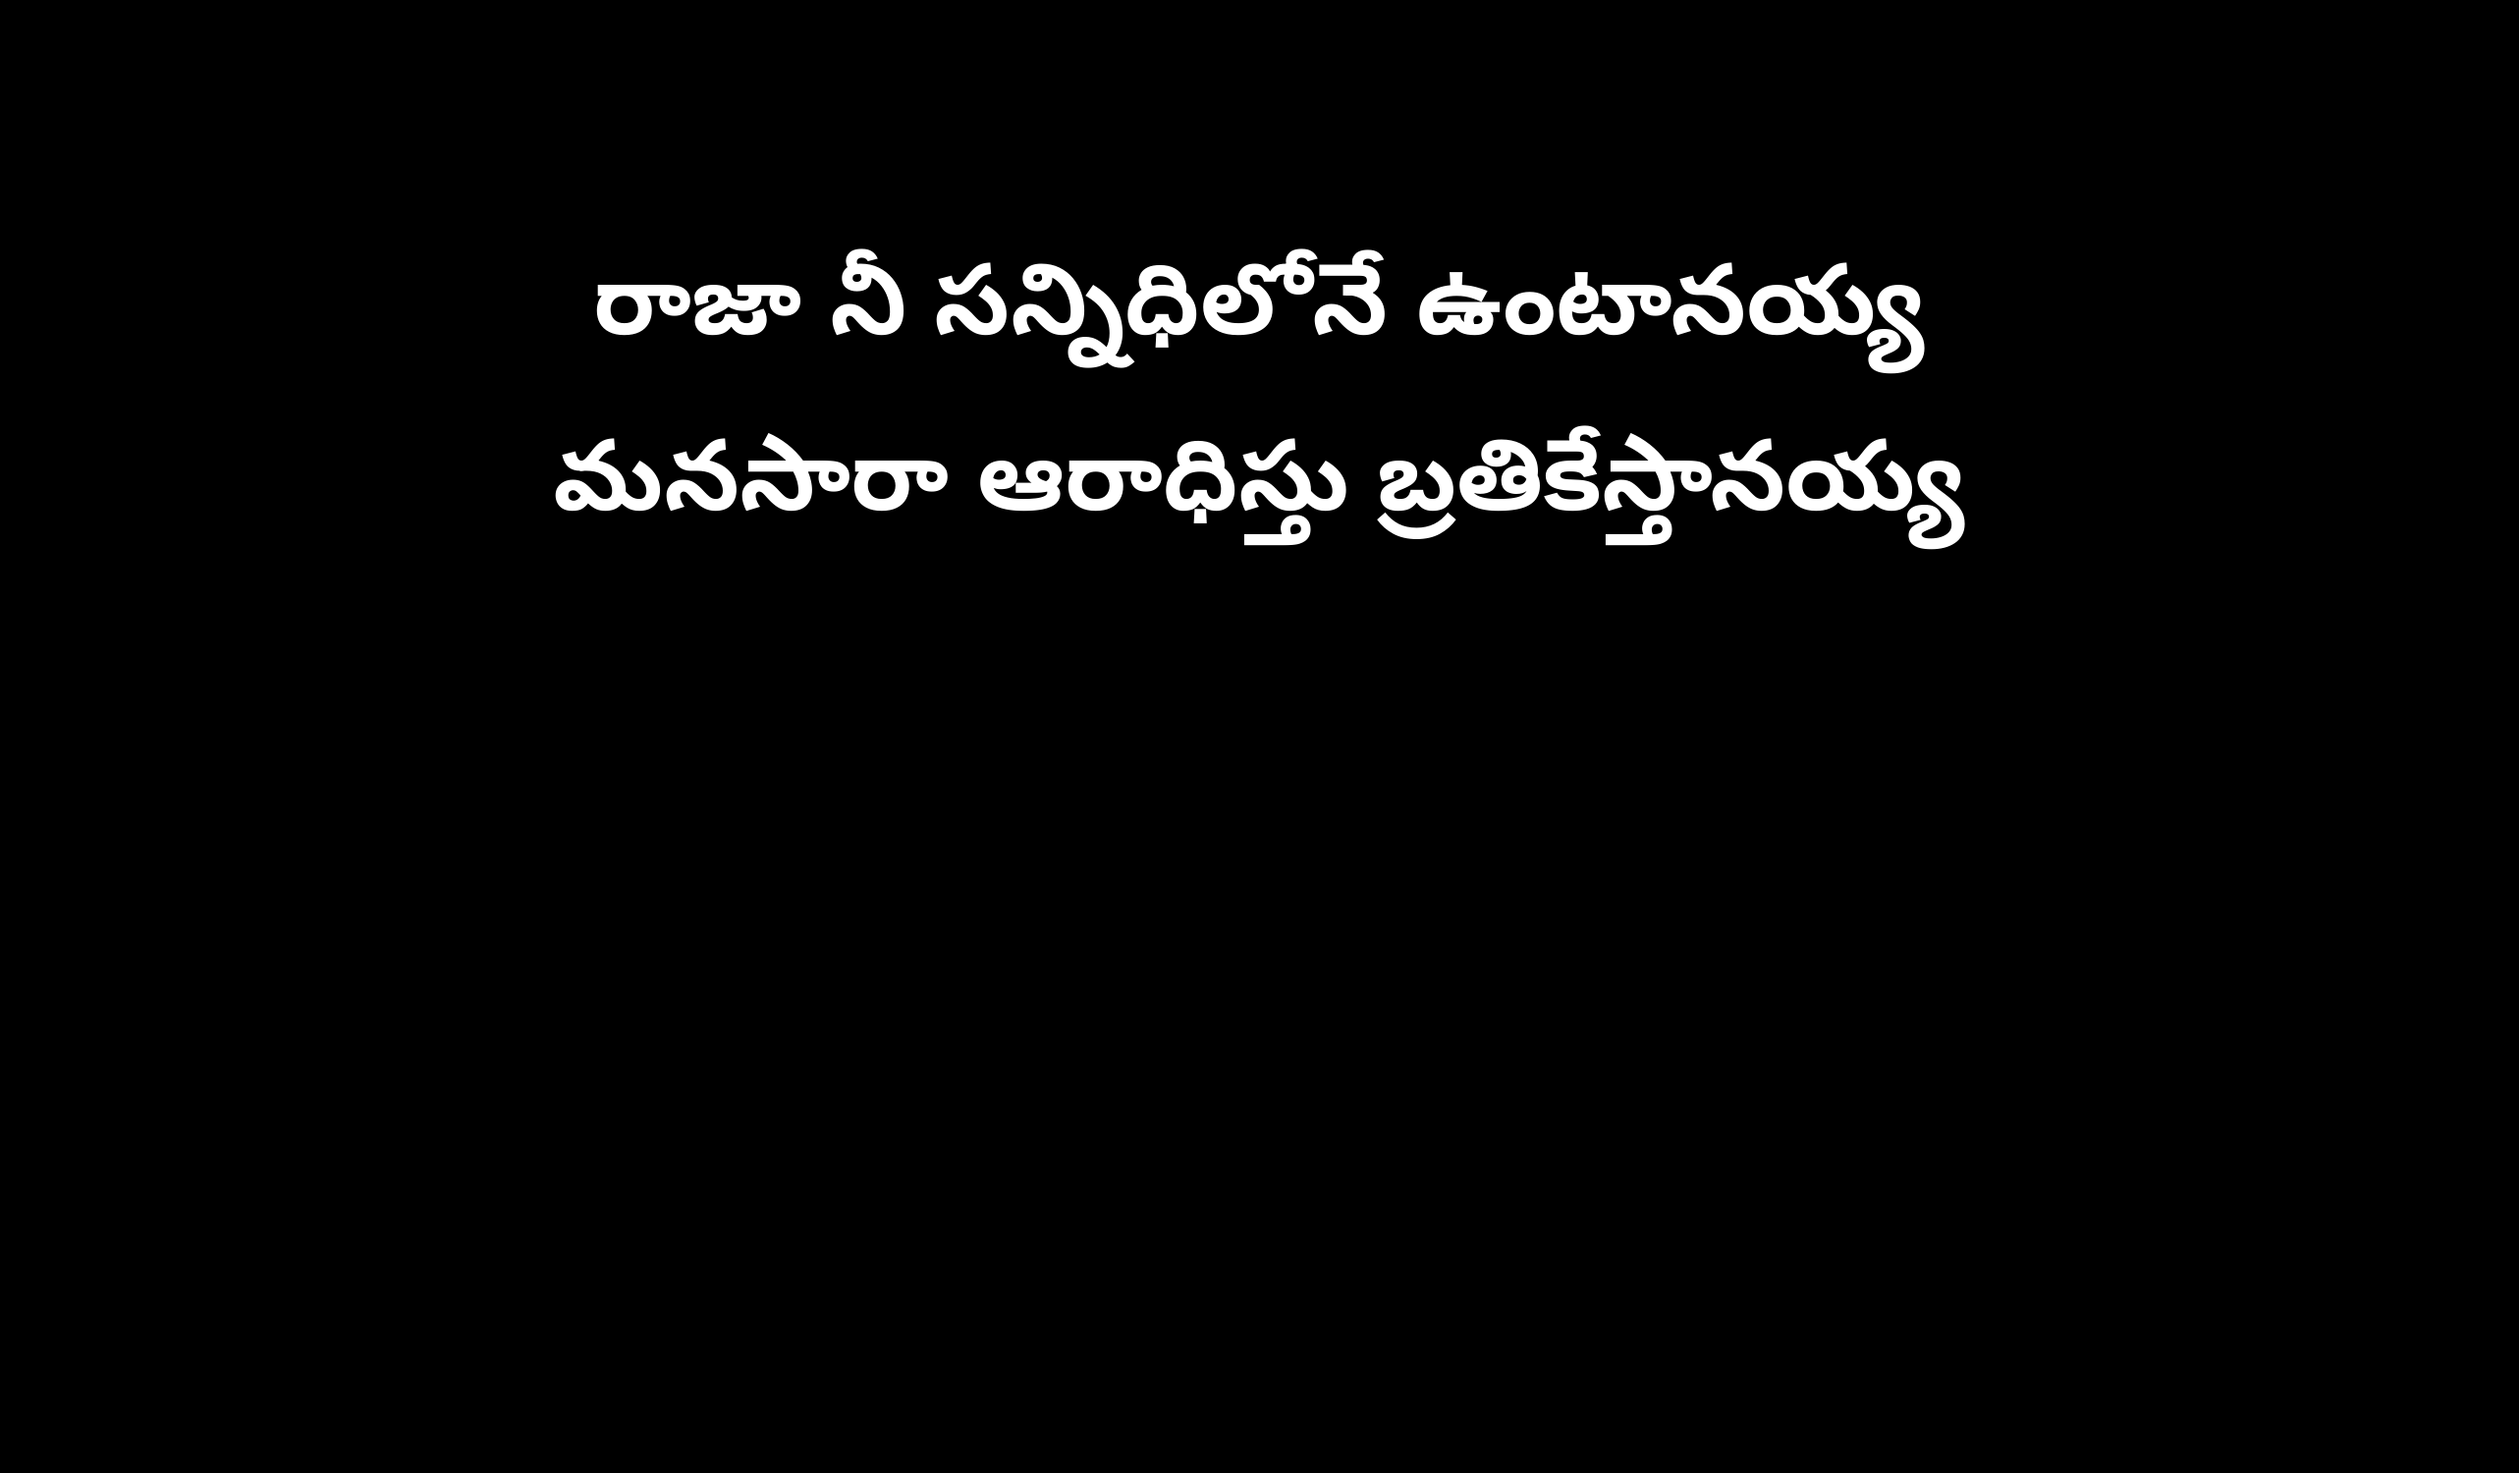

రాజా నీ సన్నిధిలోనే ఉంటానయ్య
మనసారా ఆరాధిస్తు బ్రతికేస్తానయ్య